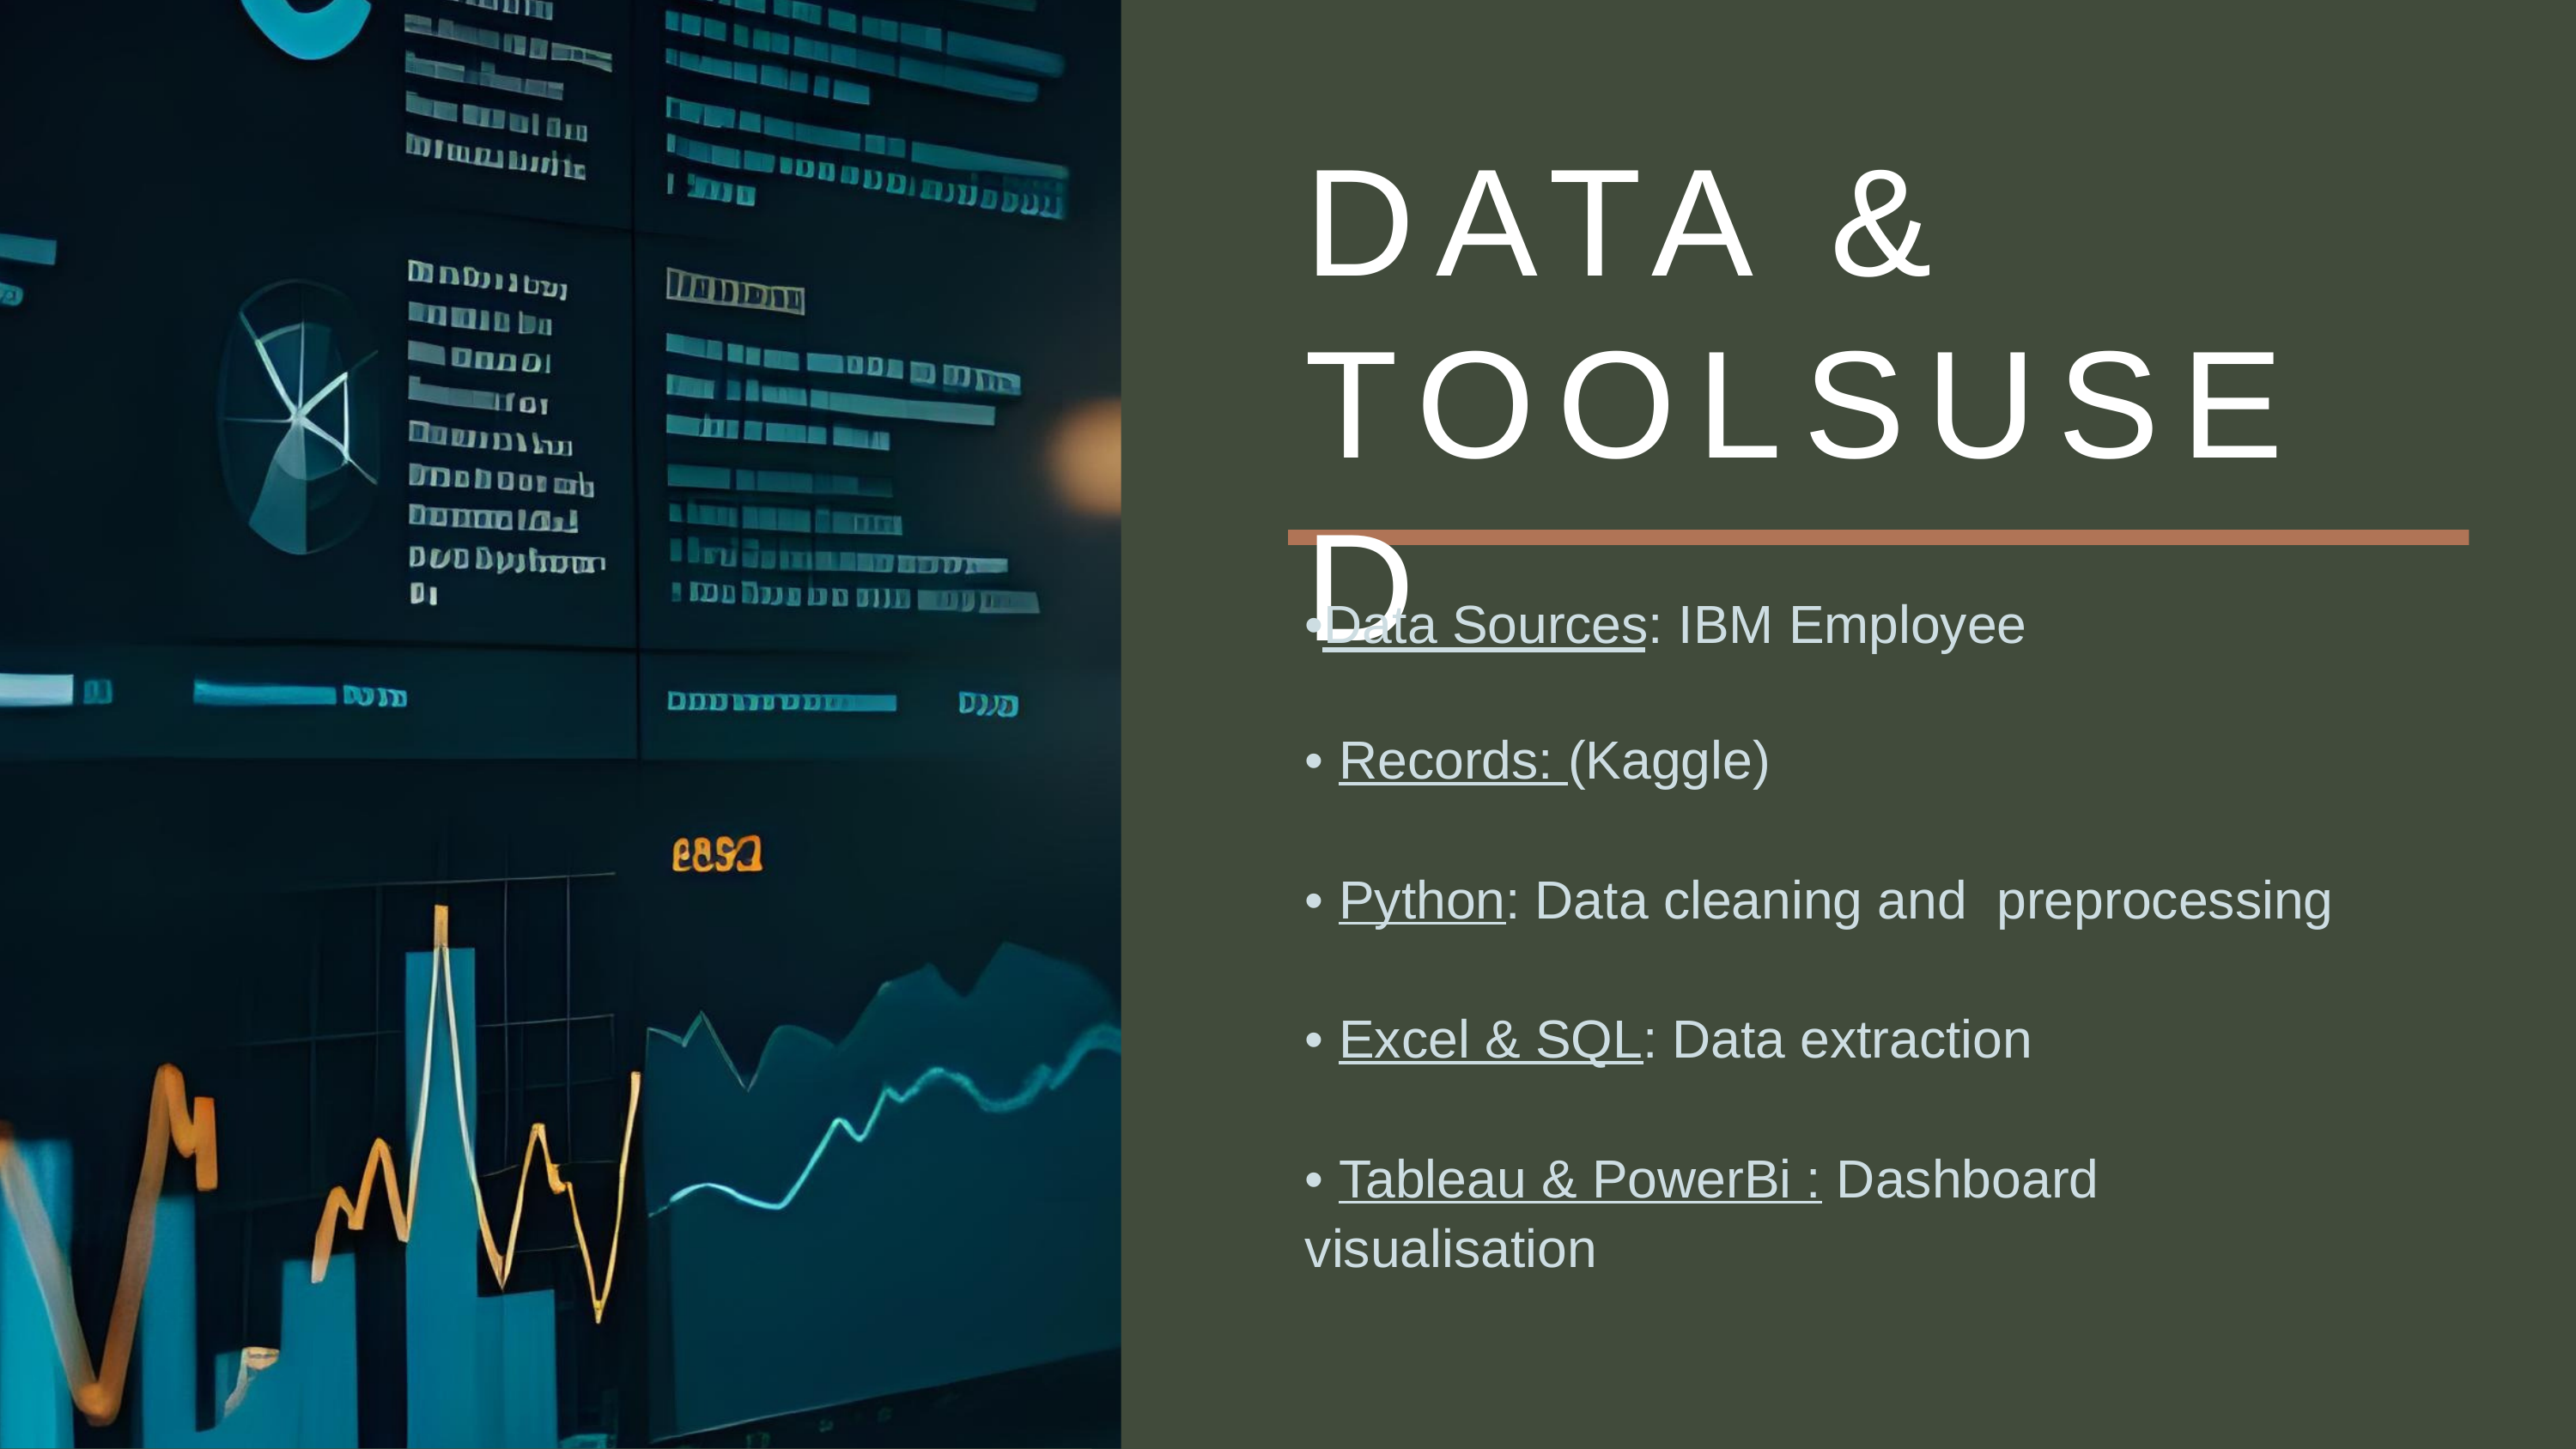

DATA &
TOOLSUSED

•Data Sources: IBM Employee

• Records: (Kaggle)

• Python: Data cleaning and  preprocessing

• Excel & SQL: Data extraction

• Tableau & PowerBi : Dashboard visualisation